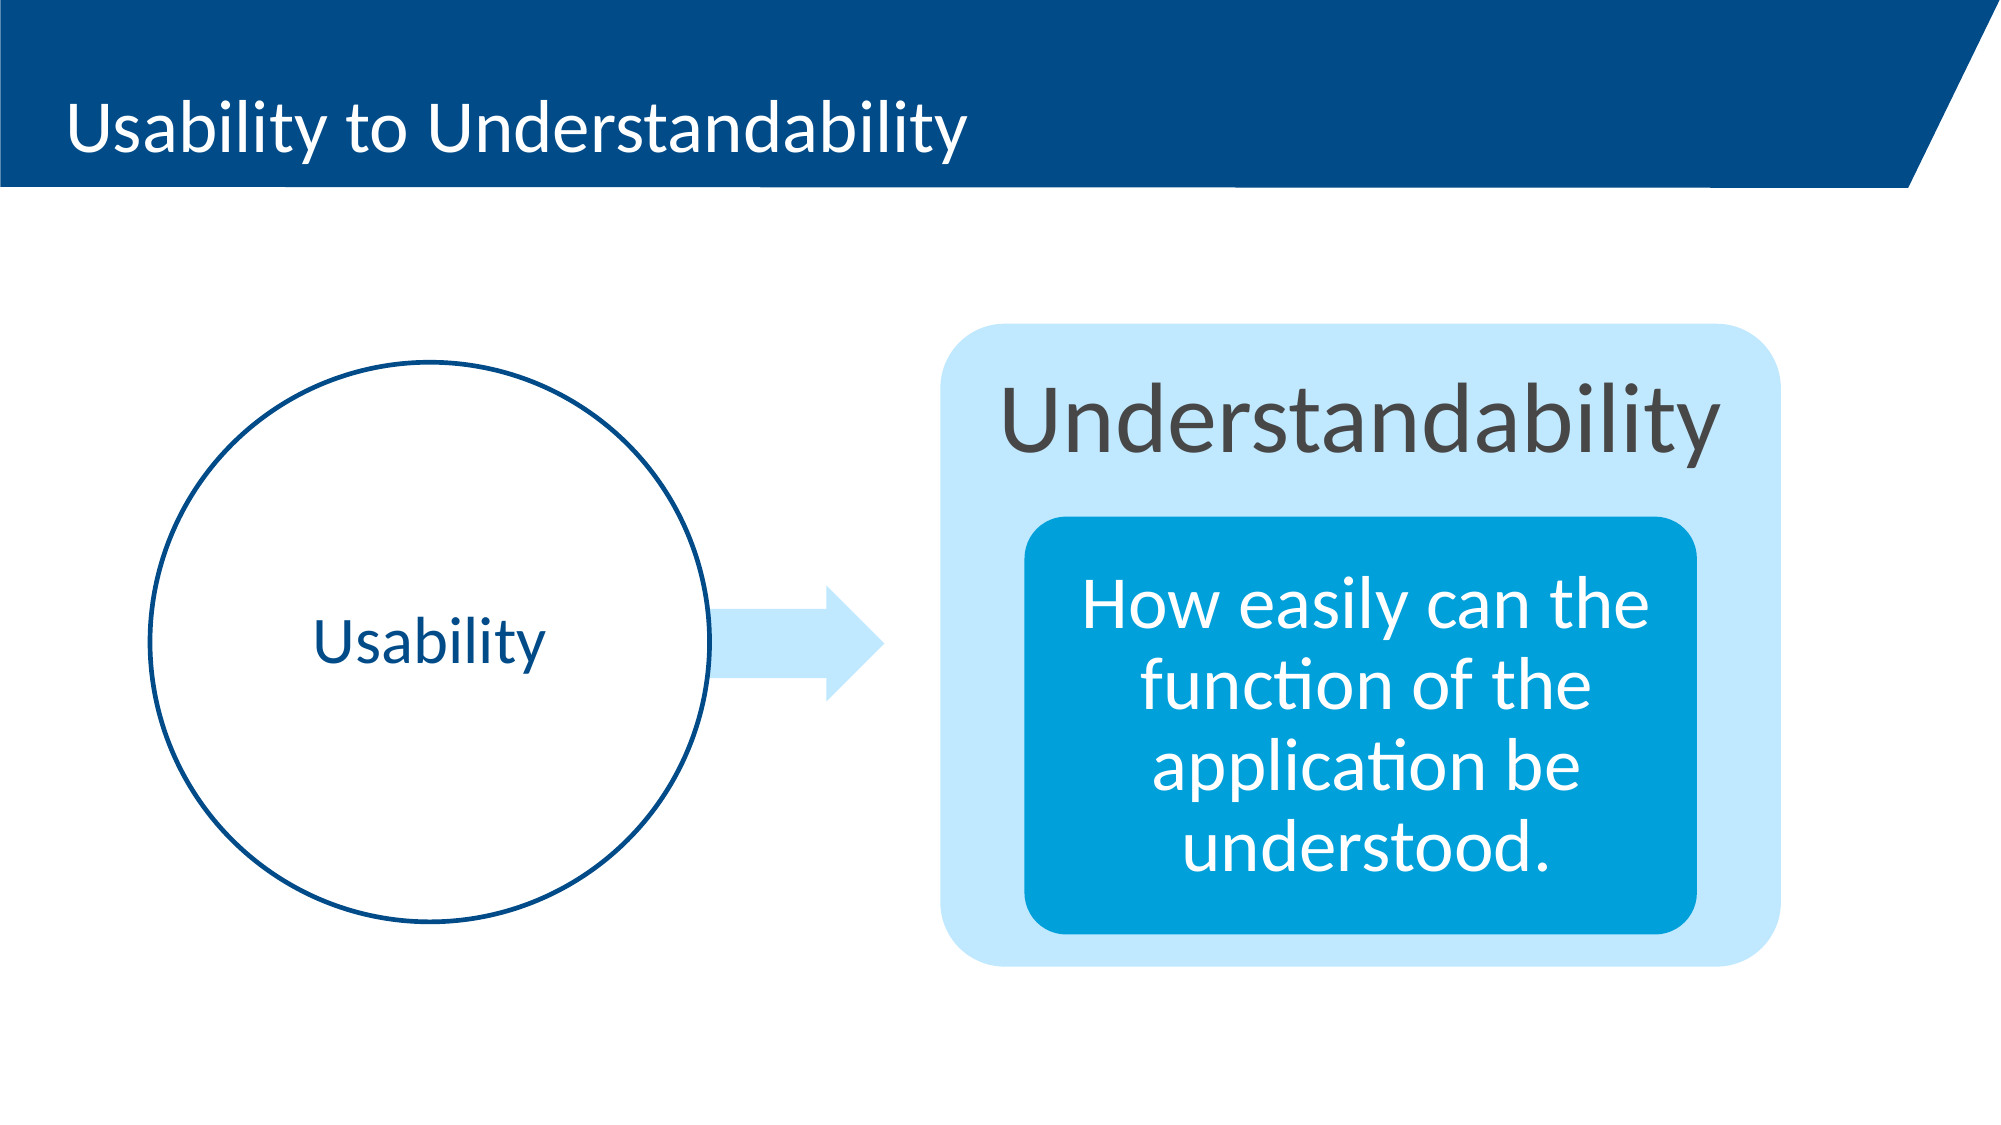

# Usability to Understandability
Understandability
How easily can the function of the application be understood.

Usability